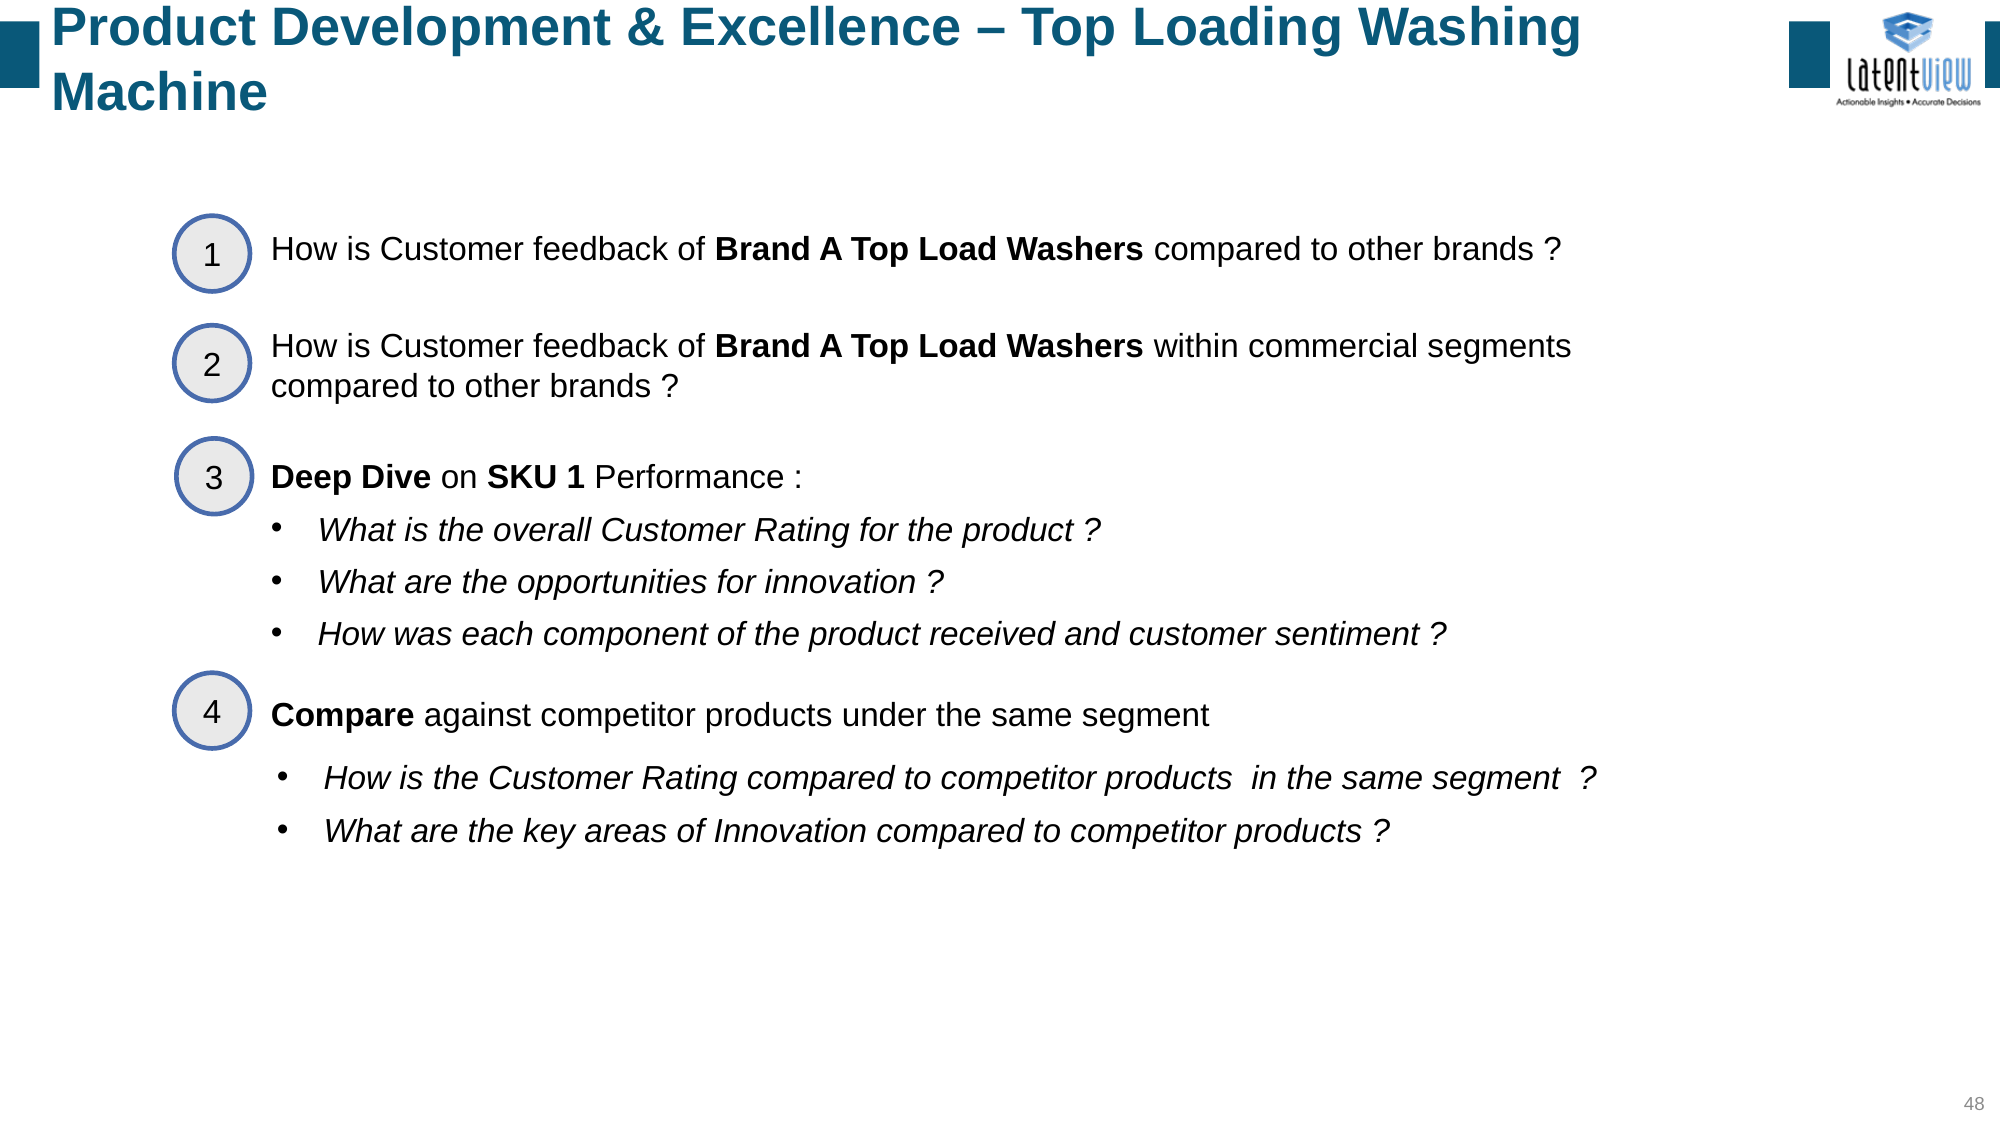

# Product Development & Excellence – Top Loading Washing Machine
How is Customer feedback of Brand A Top Load Washers compared to other brands ?
1
How is Customer feedback of Brand A Top Load Washers within commercial segments compared to other brands ?
2
Deep Dive on SKU 1 Performance :
What is the overall Customer Rating for the product ?
What are the opportunities for innovation ?
How was each component of the product received and customer sentiment ?
3
Compare against competitor products under the same segment
4
How is the Customer Rating compared to competitor products  in the same segment  ?
What are the key areas of Innovation compared to competitor products ?
48